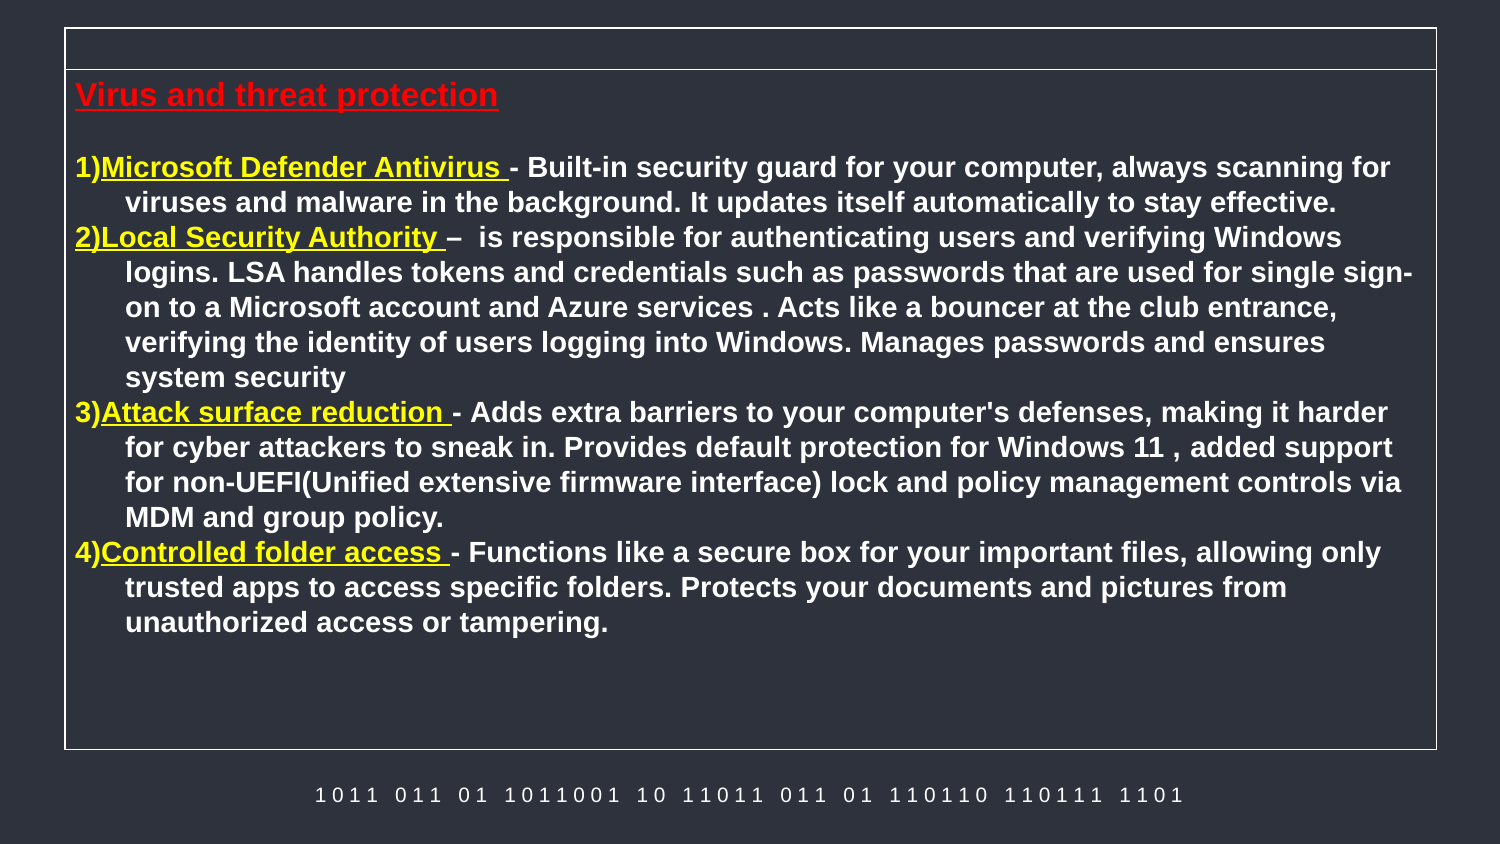

Virus and threat protection

1)Microsoft Defender Antivirus - Built-in security guard for your computer, always scanning for viruses and malware in the background. It updates itself automatically to stay effective.
2)Local Security Authority –  is responsible for authenticating users and verifying Windows logins. LSA handles tokens and credentials such as passwords that are used for single sign-on to a Microsoft account and Azure services . Acts like a bouncer at the club entrance, verifying the identity of users logging into Windows. Manages passwords and ensures system security
3)Attack surface reduction - Adds extra barriers to your computer's defenses, making it harder for cyber attackers to sneak in. Provides default protection for Windows 11 , added support for non-UEFI(Unified extensive firmware interface) lock and policy management controls via MDM and group policy.
4)Controlled folder access - Functions like a secure box for your important files, allowing only trusted apps to access specific folders. Protects your documents and pictures from unauthorized access or tampering.